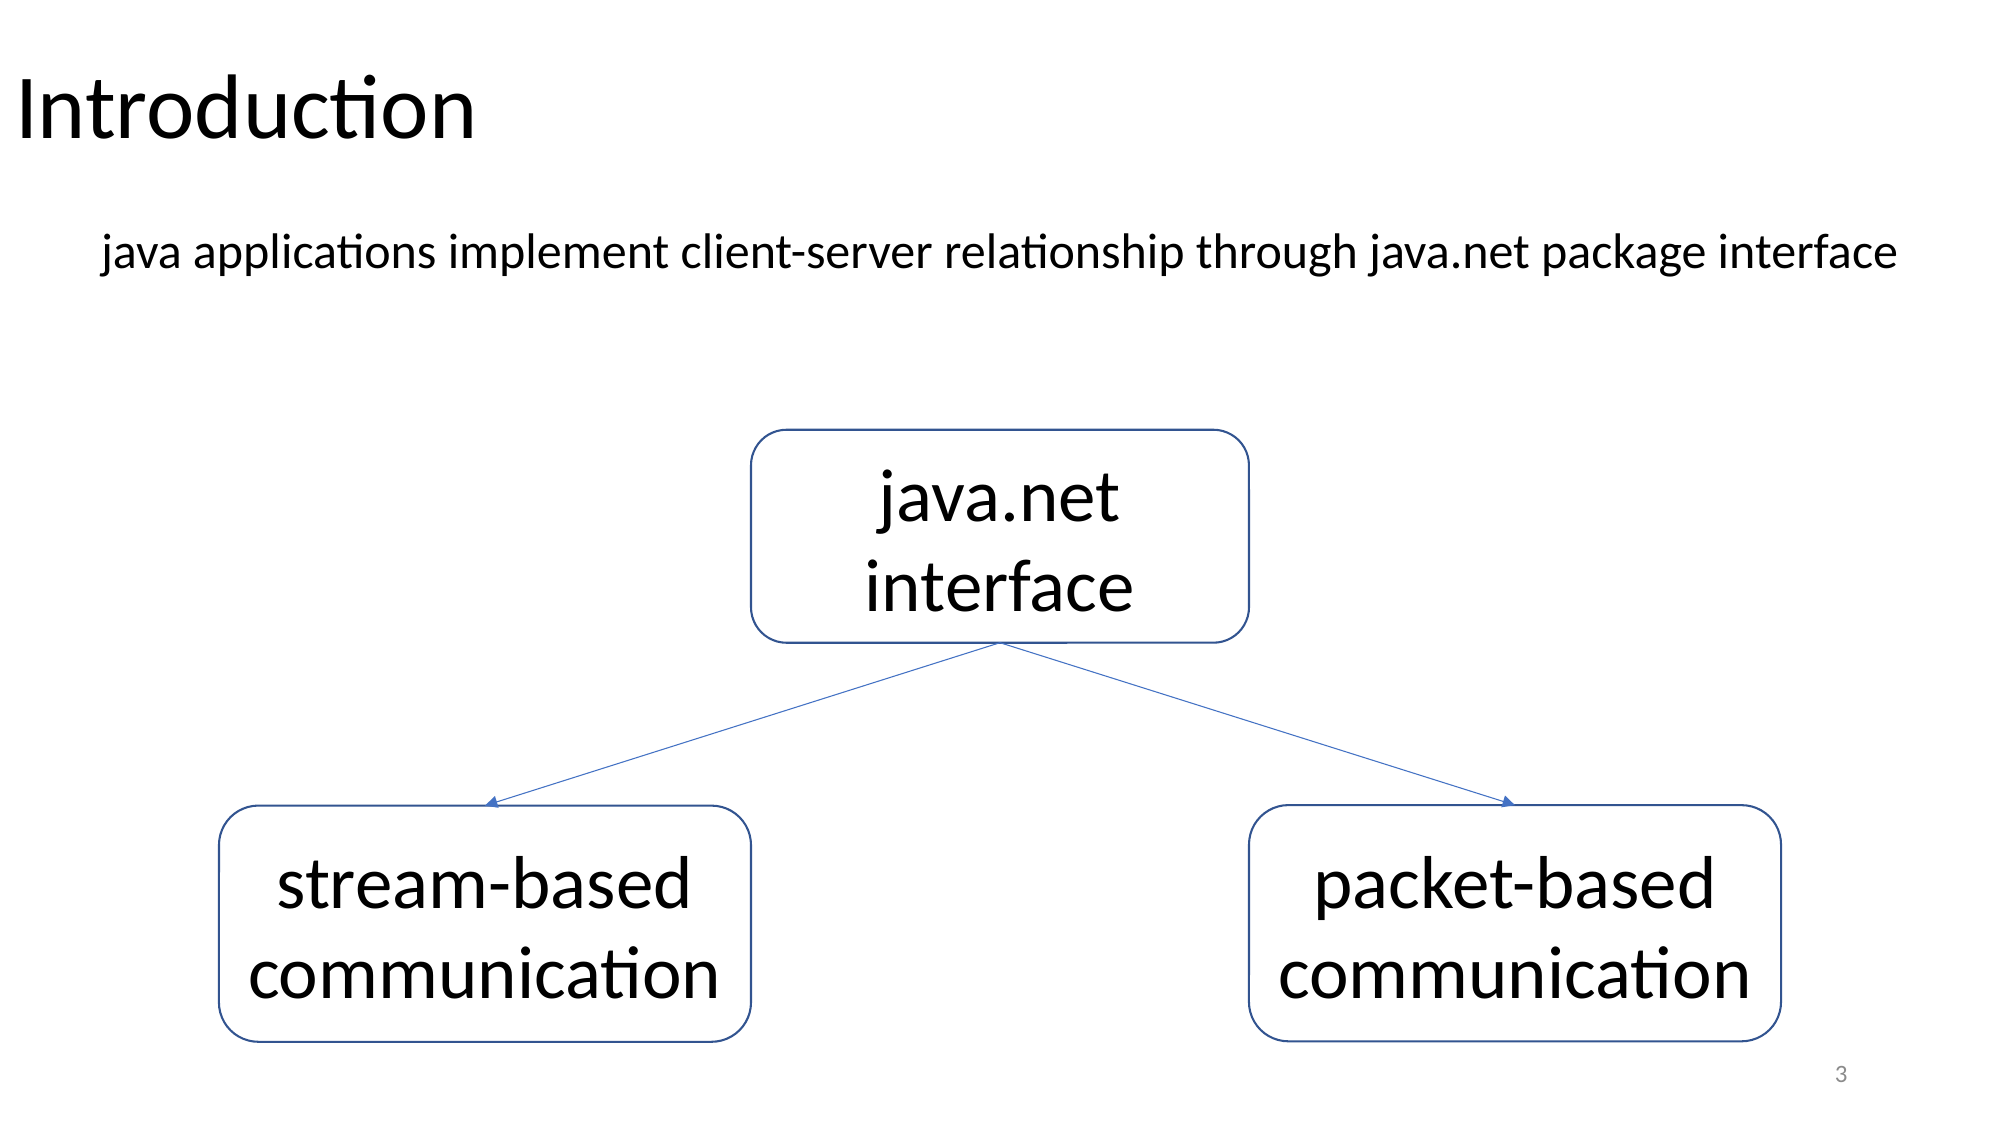

# Introduction
java applications implement client-server relationship through java.net package interface

java.net
interface
packet-based
communication
stream-based
communication
3